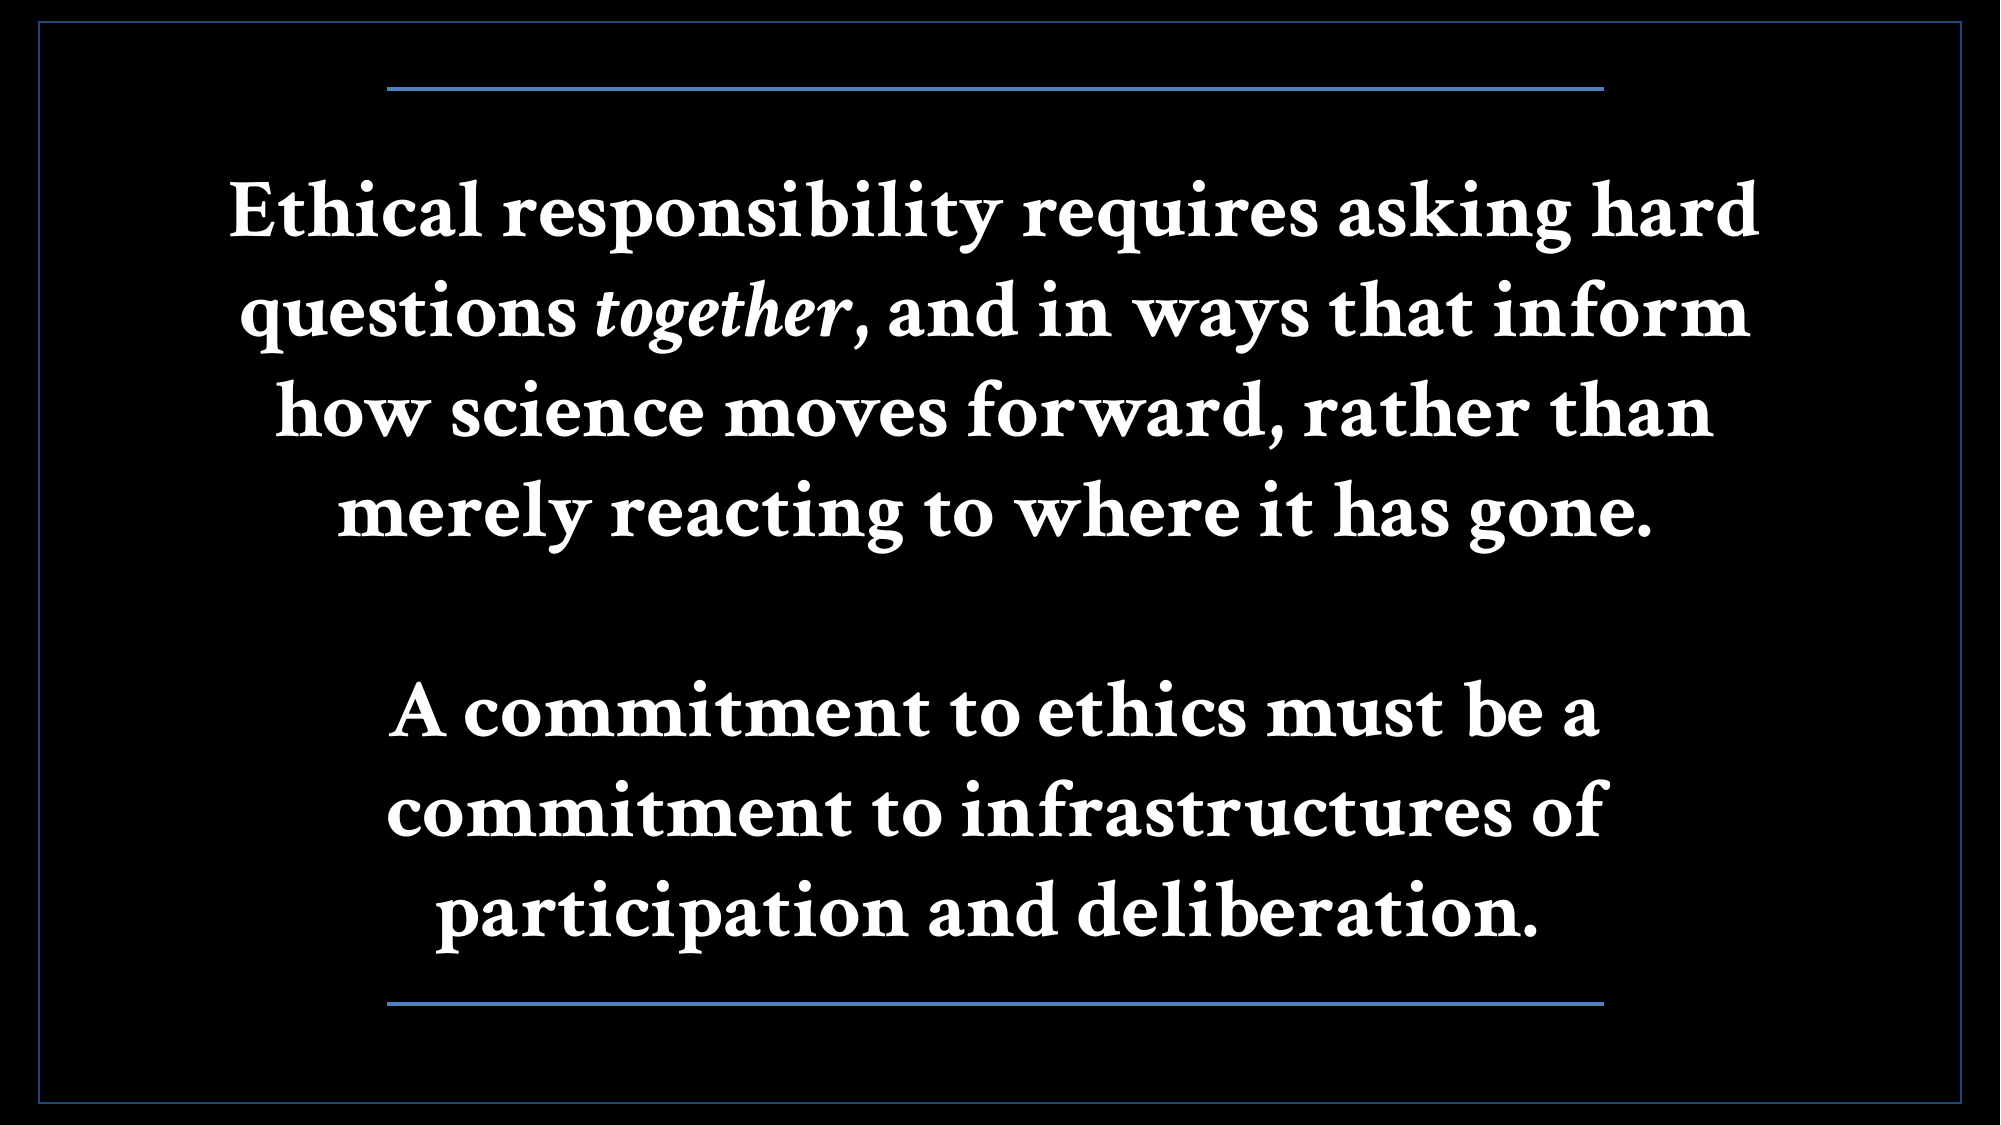

# Ethical responsibility requires asking hard questions together, and in ways that inform how science moves forward, rather than merely reacting to where it has gone. A commitment to ethics must be a commitment to infrastructures of participation and deliberation.